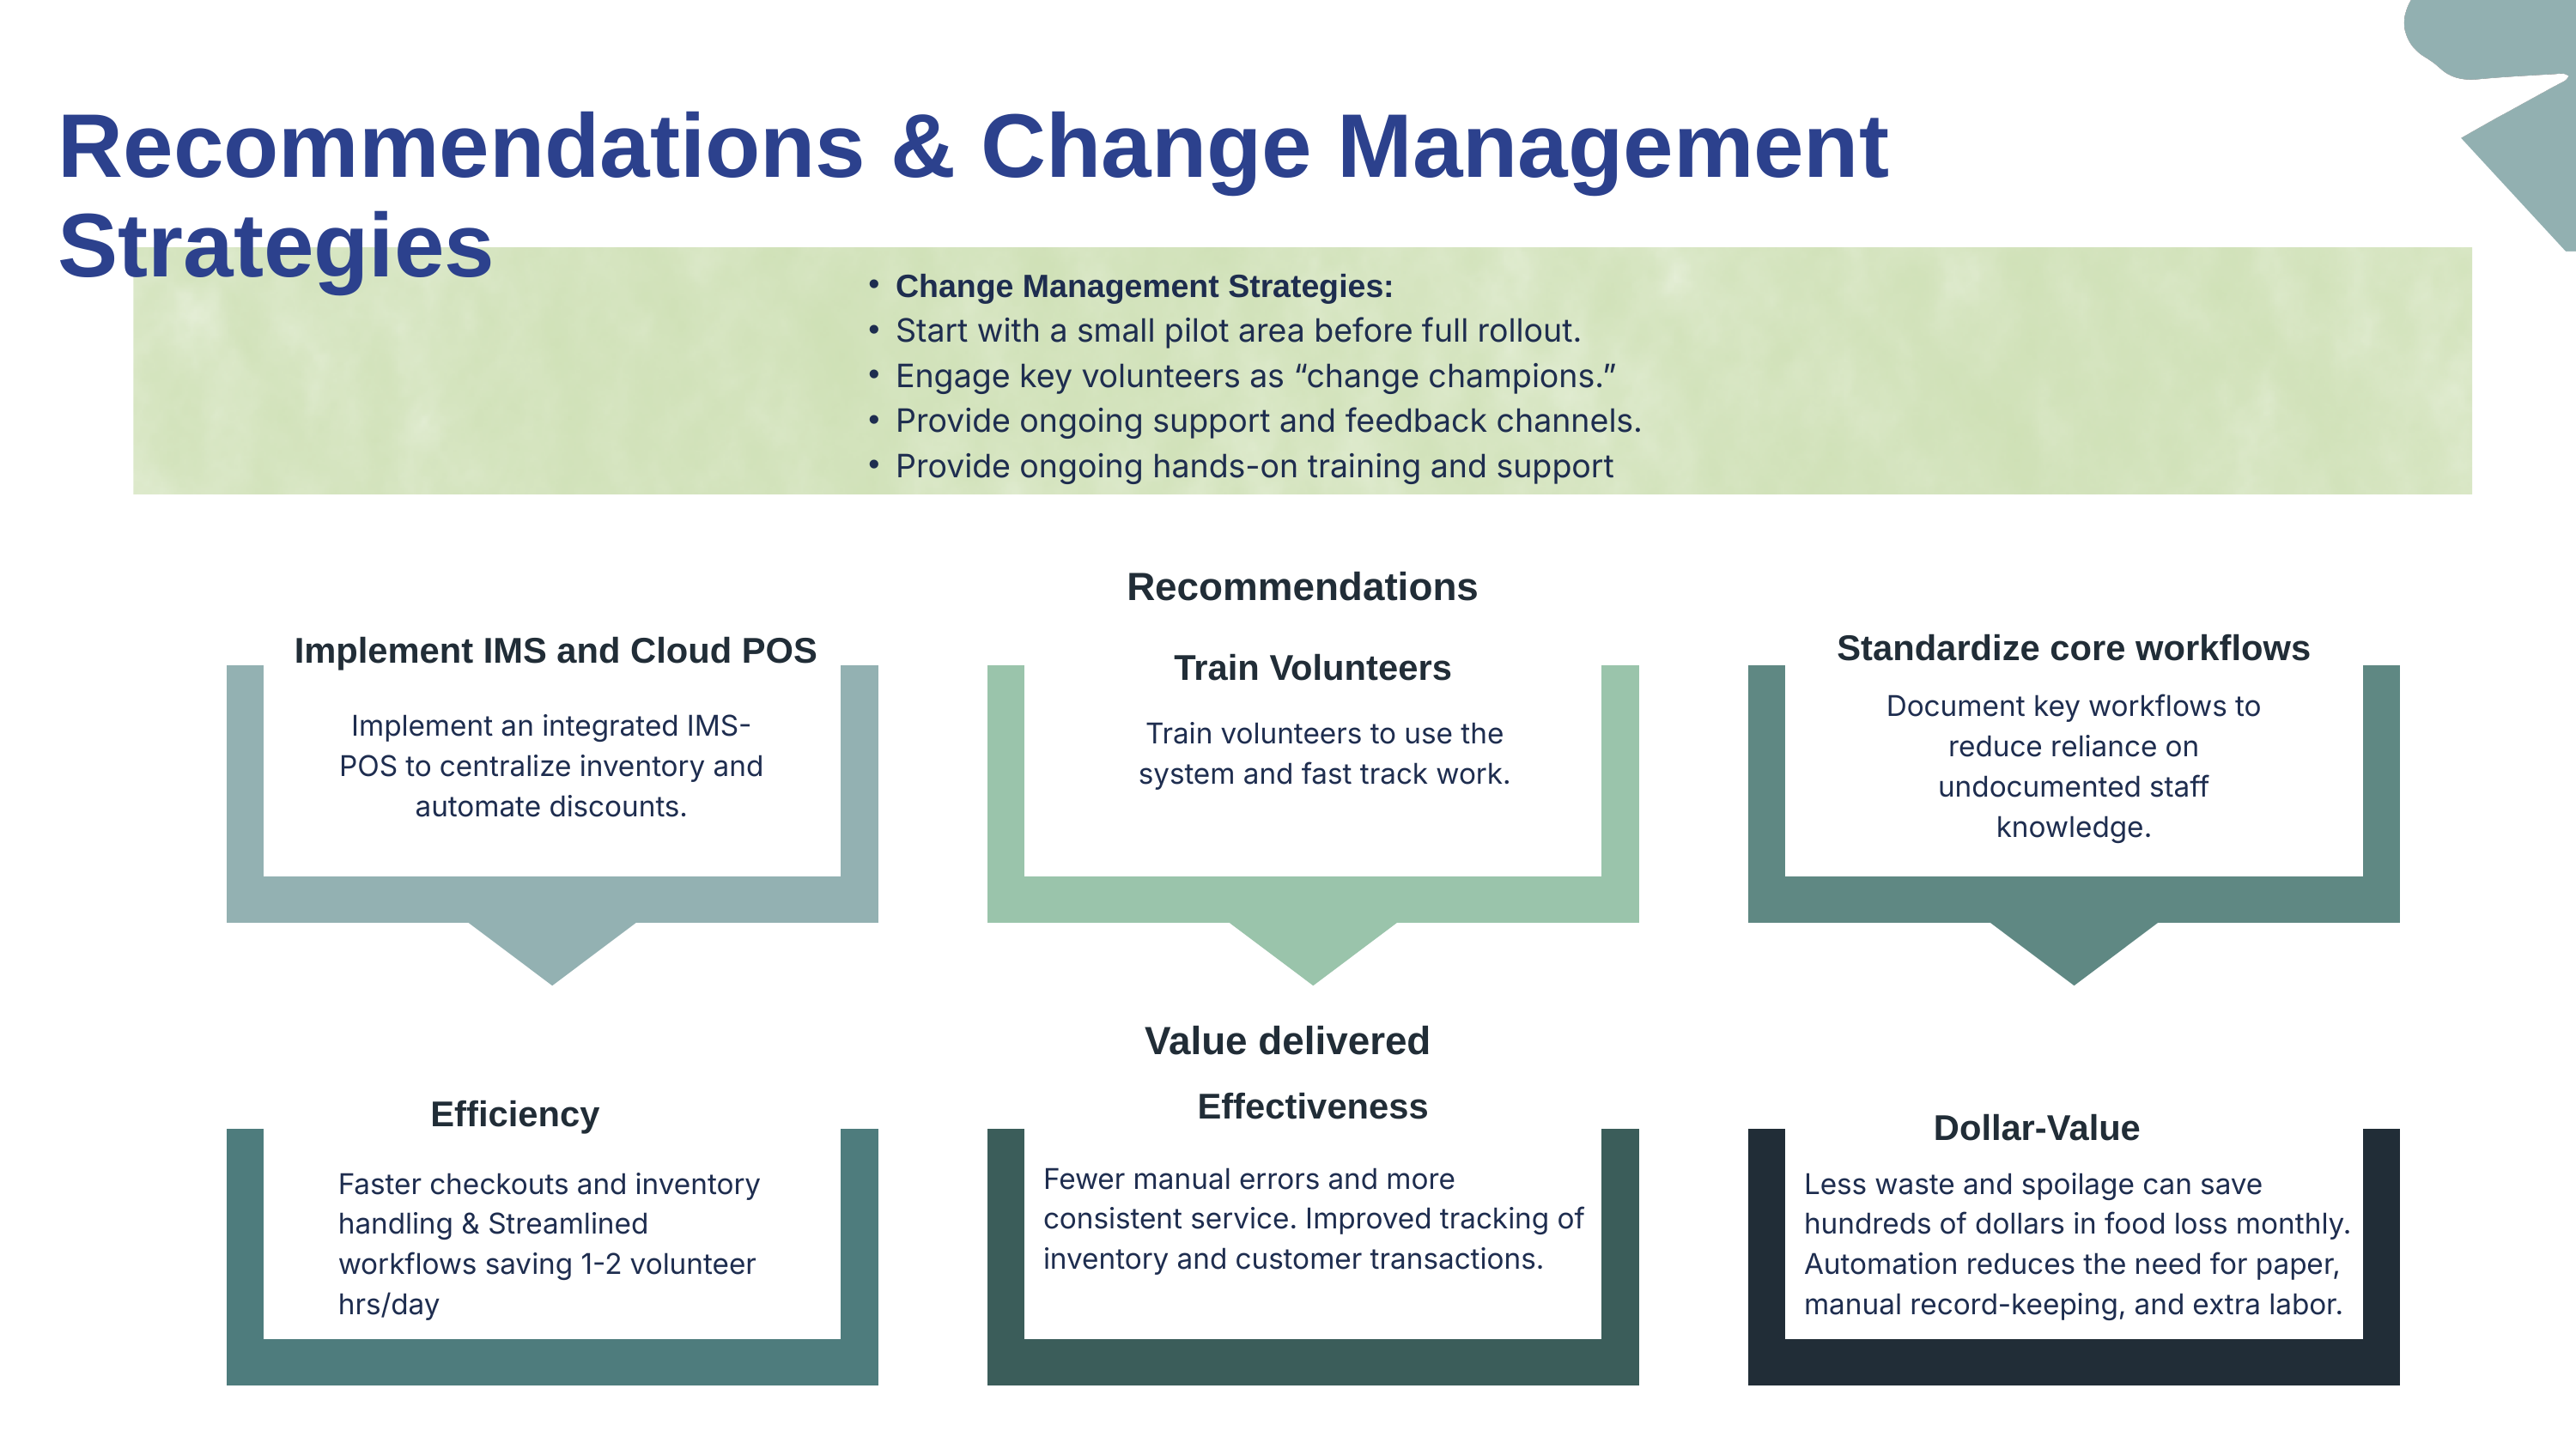

Recommendations & Change Management Strategies

Change Management Strategies:
Start with a small pilot area before full rollout.
Engage key volunteers as “change champions.”
Provide ongoing support and feedback channels.
Provide ongoing hands-on training and support
Recommendations
Standardize core workflows
Implement IMS and Cloud POS

Train Volunteers

Document key workflows to reduce reliance on undocumented staff knowledge.
Implement an integrated IMS-POS to centralize inventory and automate discounts.
Train volunteers to use the system and fast track work.

Value delivered
Effectiveness
Efficiency

Dollar-Value

Fewer manual errors and more consistent service. Improved tracking of inventory and customer transactions.

Faster checkouts and inventory handling & Streamlined workflows saving 1-2 volunteer hrs/day

Less waste and spoilage can save hundreds of dollars in food loss monthly.
Automation reduces the need for paper, manual record-keeping, and extra labor.